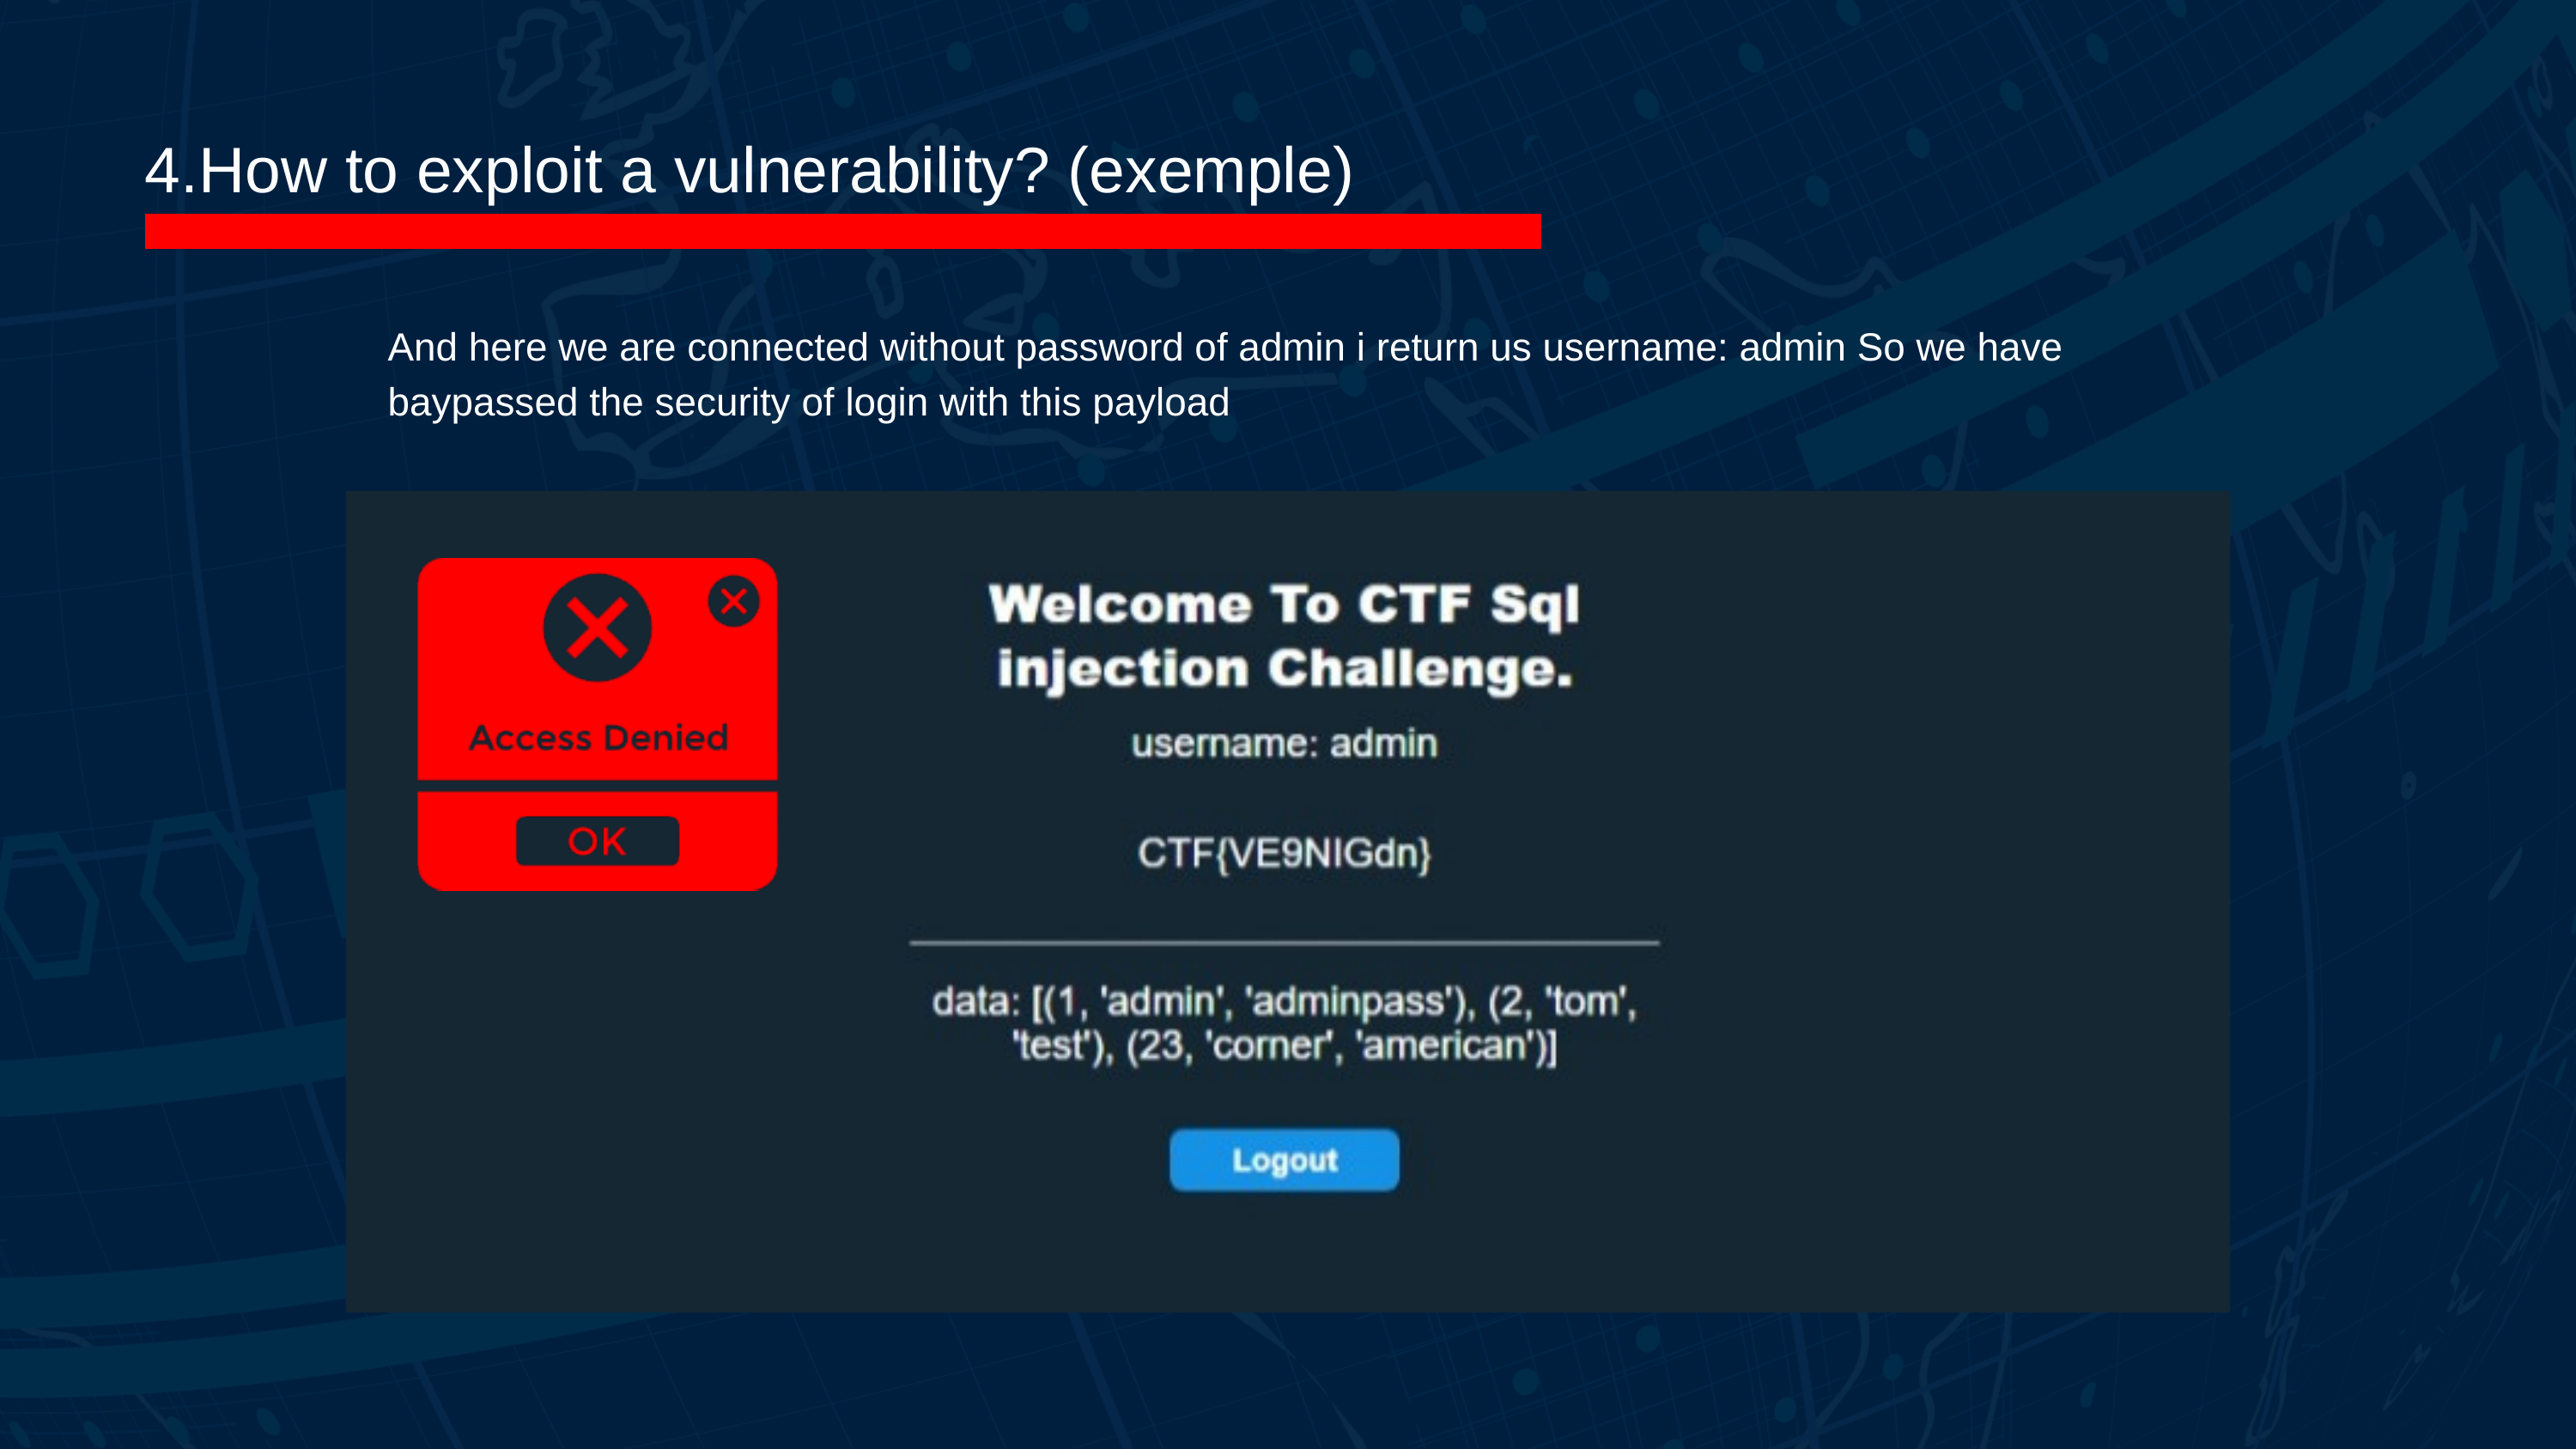

4.How to exploit a vulnerability? (exemple)

And here we are connected without password of admin i return us username: admin So we have baypassed the security of login with this payload